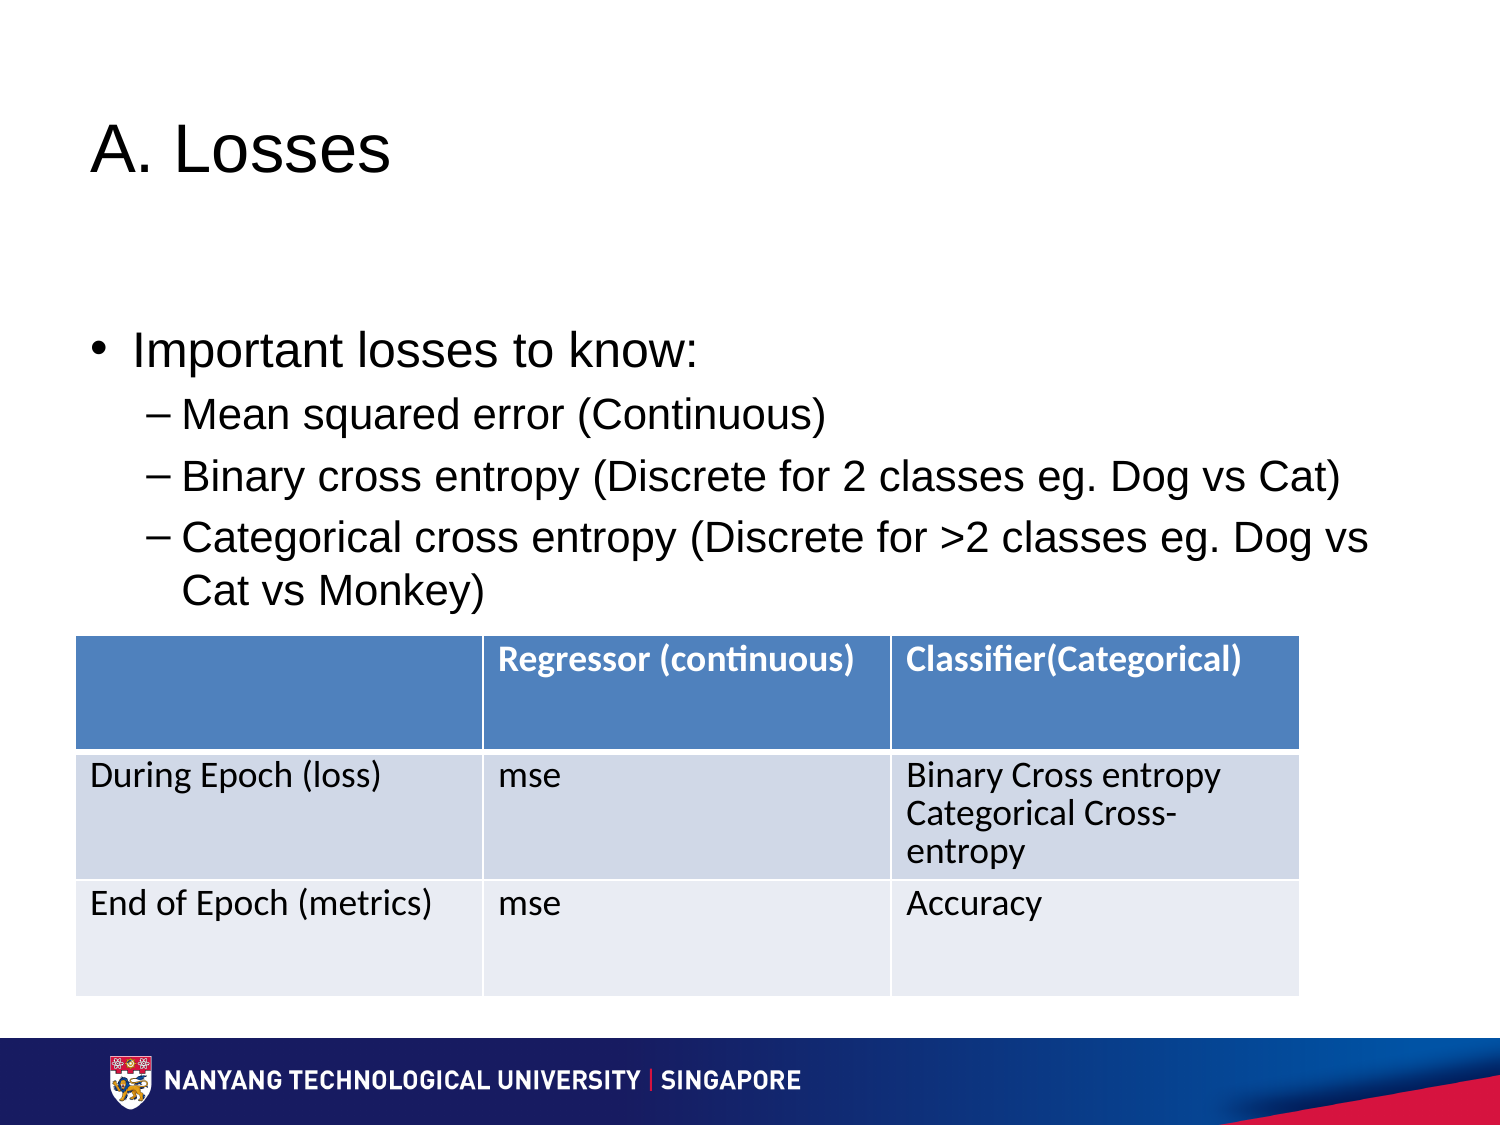

# A. Losses
Important losses to know:
Mean squared error (Continuous)
Binary cross entropy (Discrete for 2 classes eg. Dog vs Cat)
Categorical cross entropy​​ (Discrete for >2 classes eg. Dog vs Cat vs Monkey)
|  | Regressor (continuous) | Classifier(Categorical) |
| --- | --- | --- |
| During Epoch (loss) | mse | Binary Cross entropy Categorical Cross-entropy |
| End of Epoch (metrics) | mse | Accuracy |